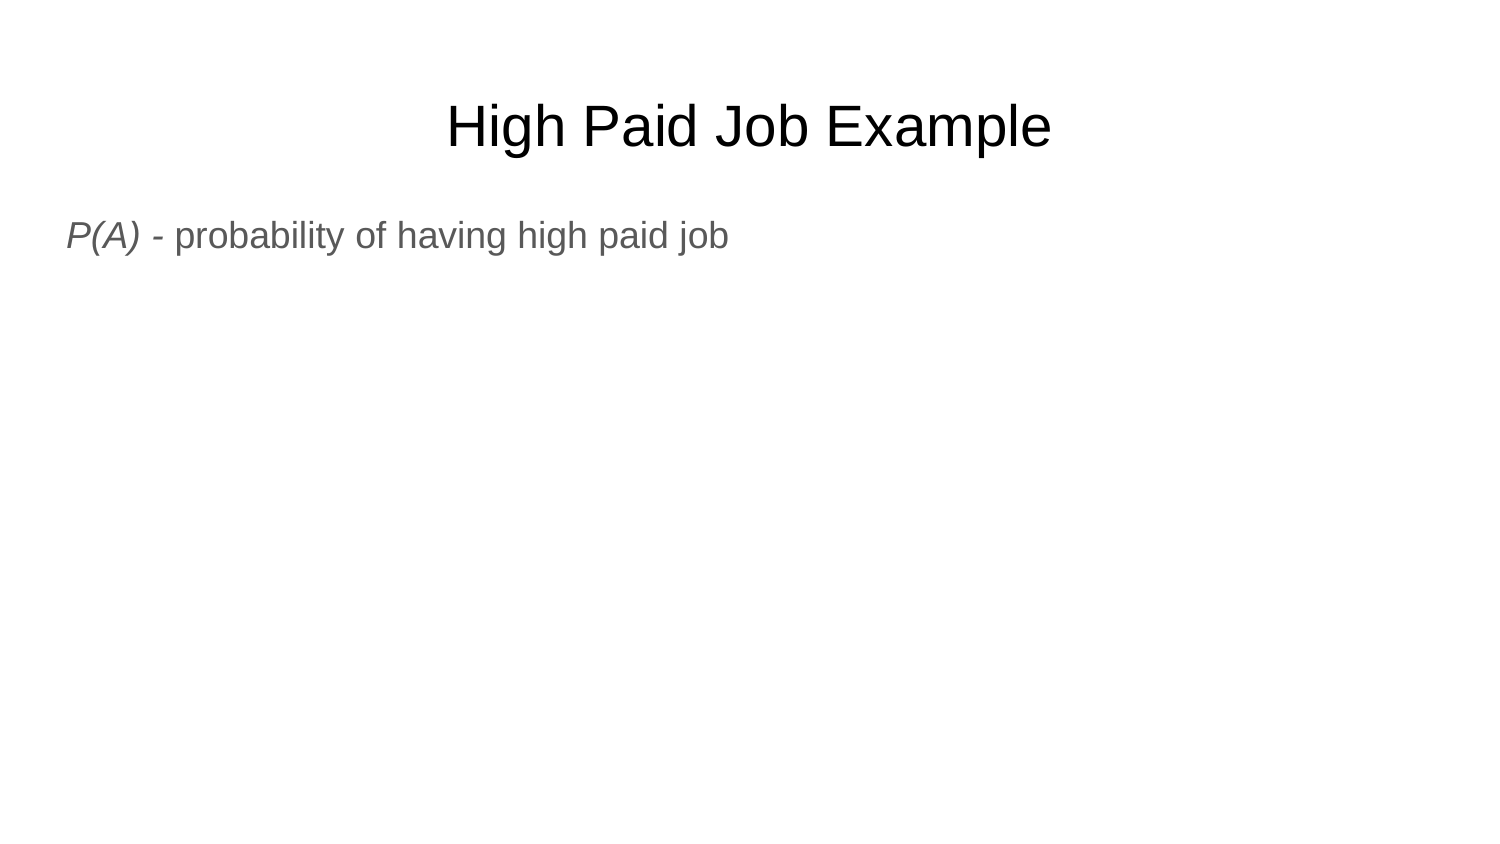

# High Paid Job Example
P(A) - probability of having high paid job